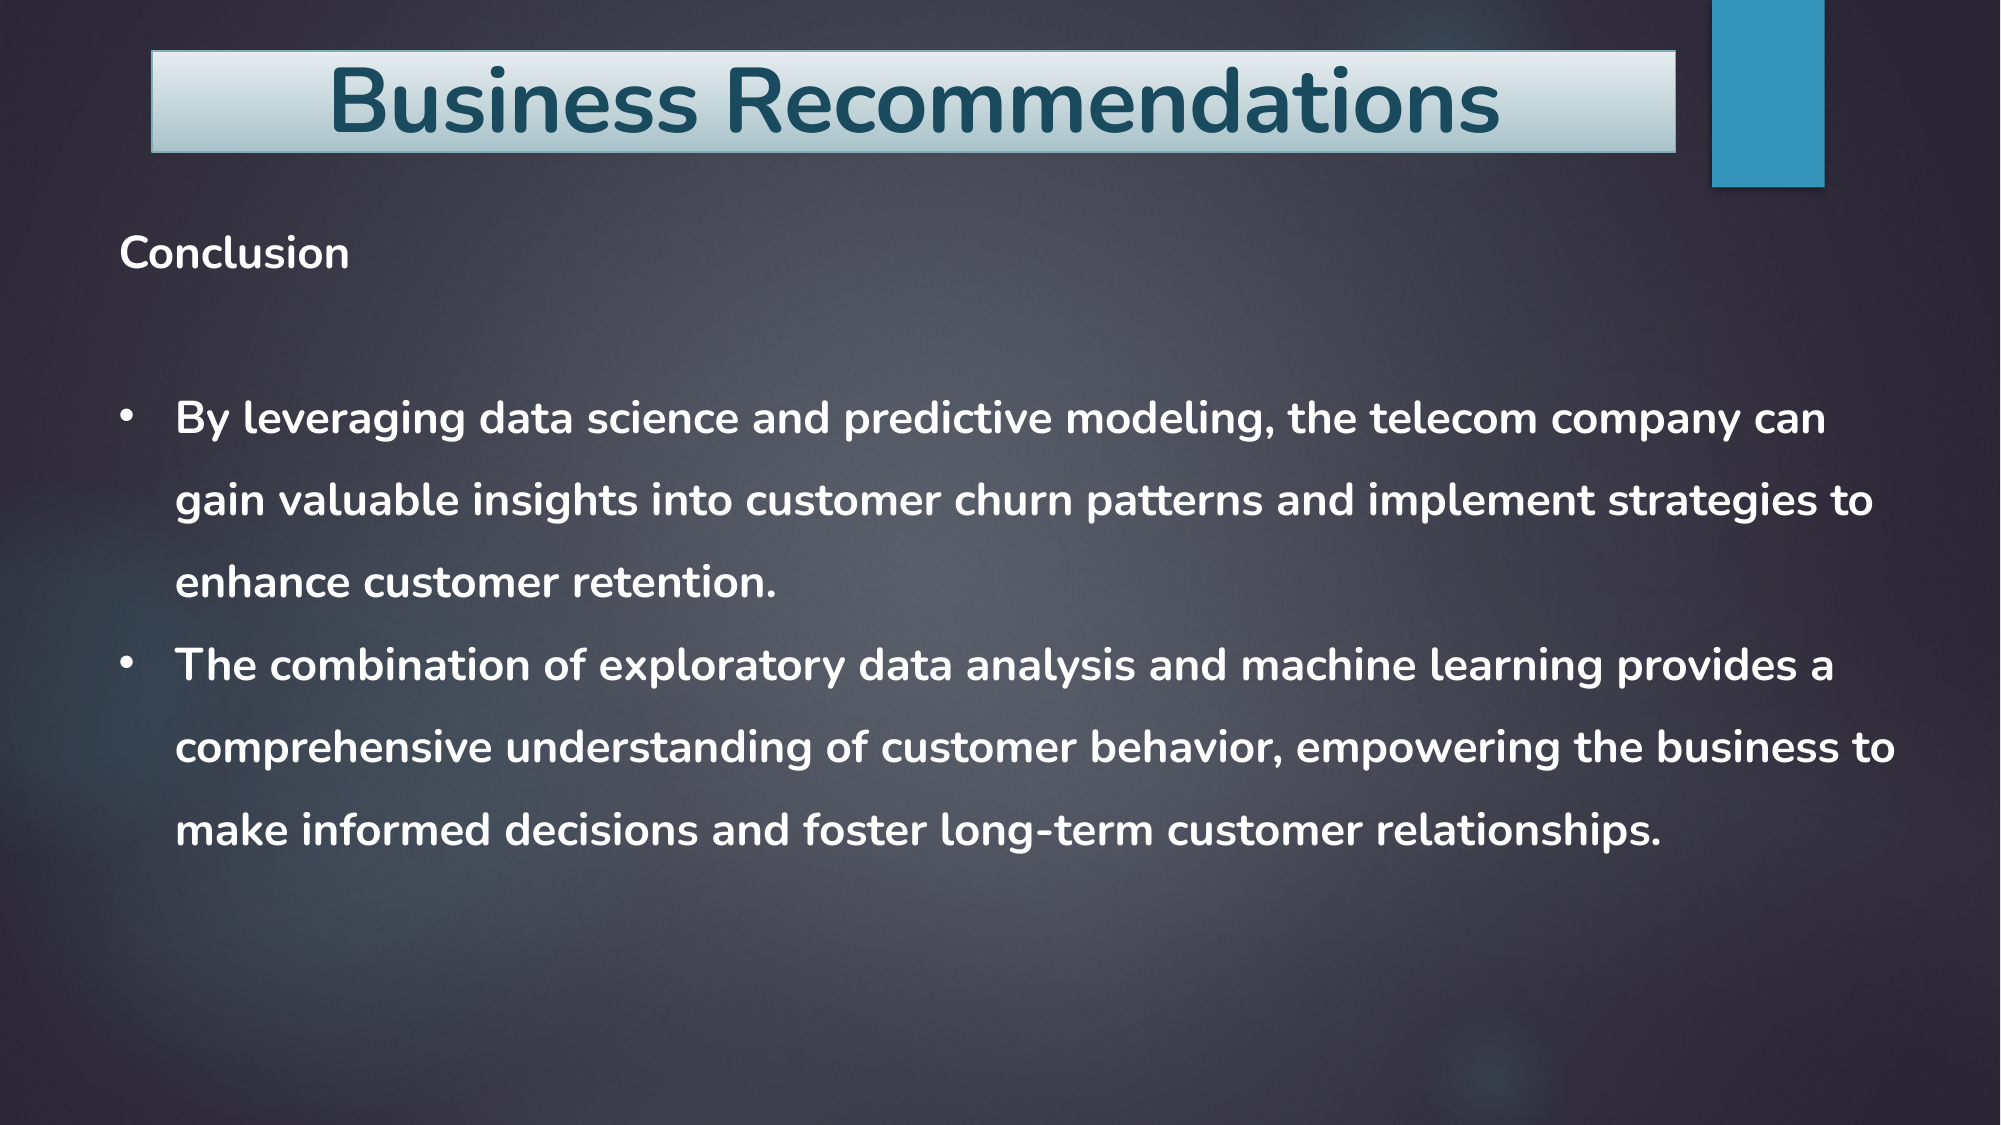

Business Recommendations
Conclusion

By leveraging data science and predictive modeling, the telecom company can gain valuable insights into customer churn patterns and implement strategies to enhance customer retention.
The combination of exploratory data analysis and machine learning provides a comprehensive understanding of customer behavior, empowering the business to make informed decisions and foster long-term customer relationships.